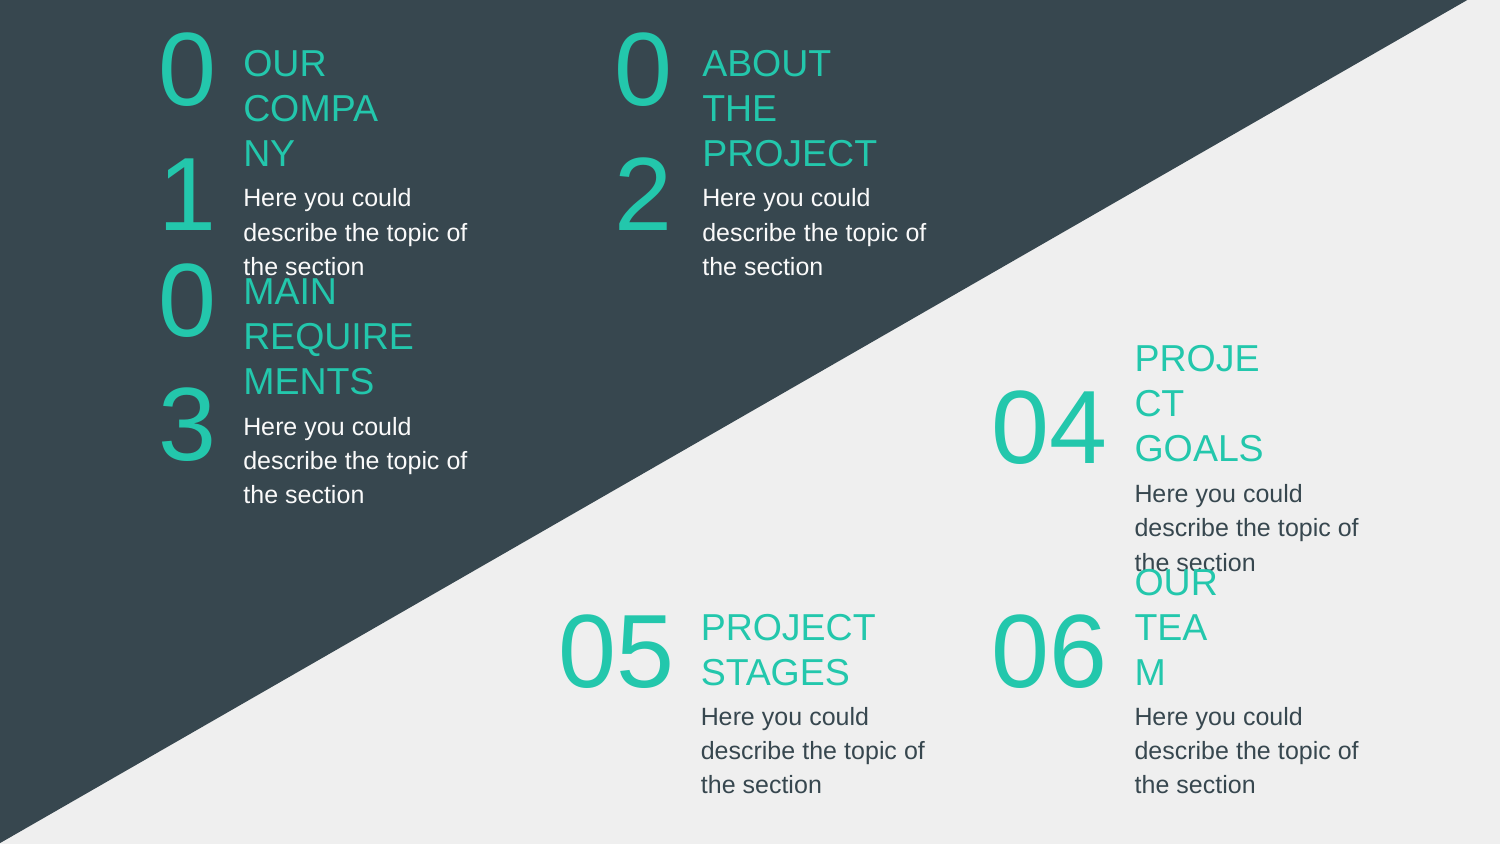

# 01
02
OUR COMPANY
ABOUT THE PROJECT
Here you could describe the topic of the section
Here you could describe the topic of the section
03
MAIN REQUIREMENTS
04
PROJECT GOALS
Here you could describe the topic of the section
Here you could describe the topic of the section
05
06
PROJECT STAGES
OUR TEAM
Here you could describe the topic of the section
Here you could describe the topic of the section